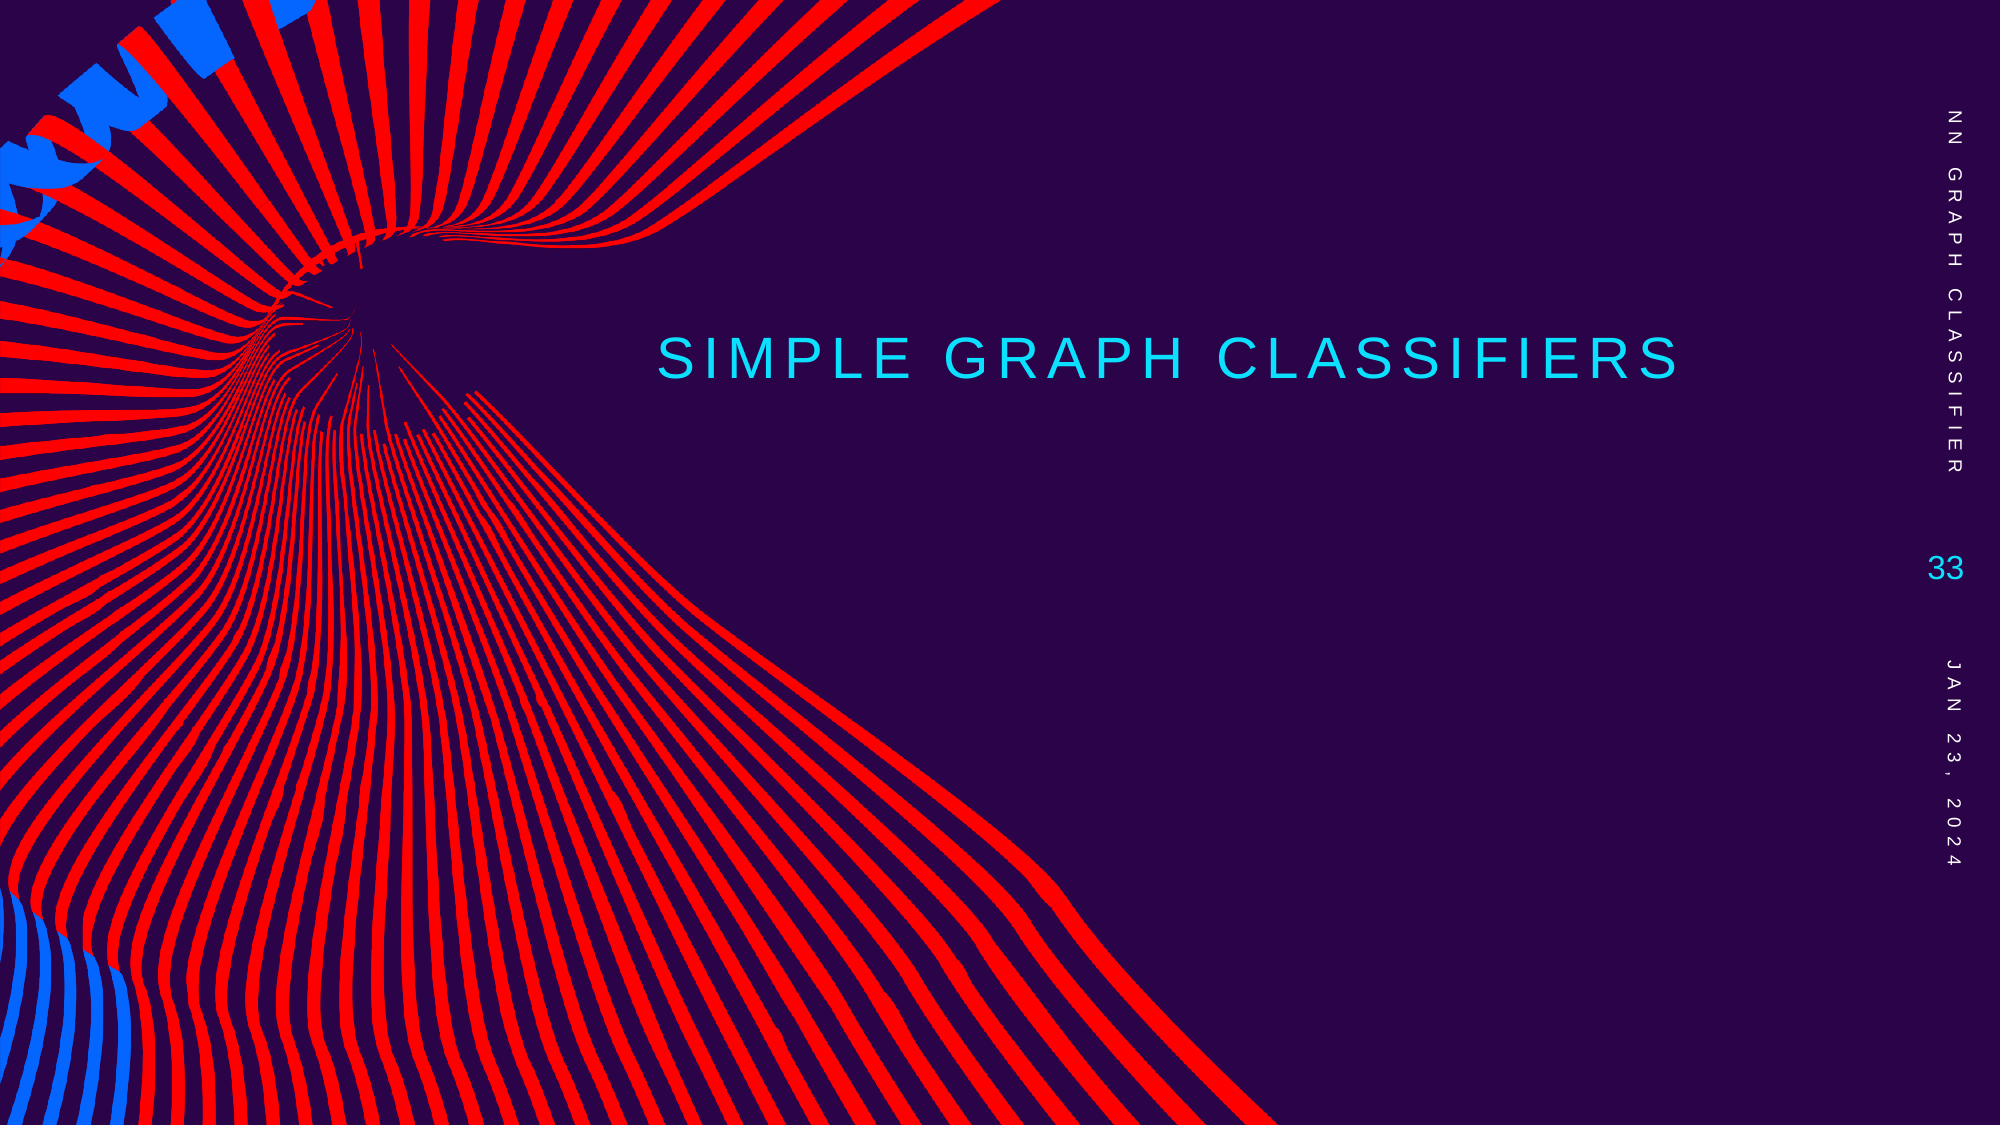

NN Graph Classifier
# Simple graph classifiers
33
Jan 23, 2024